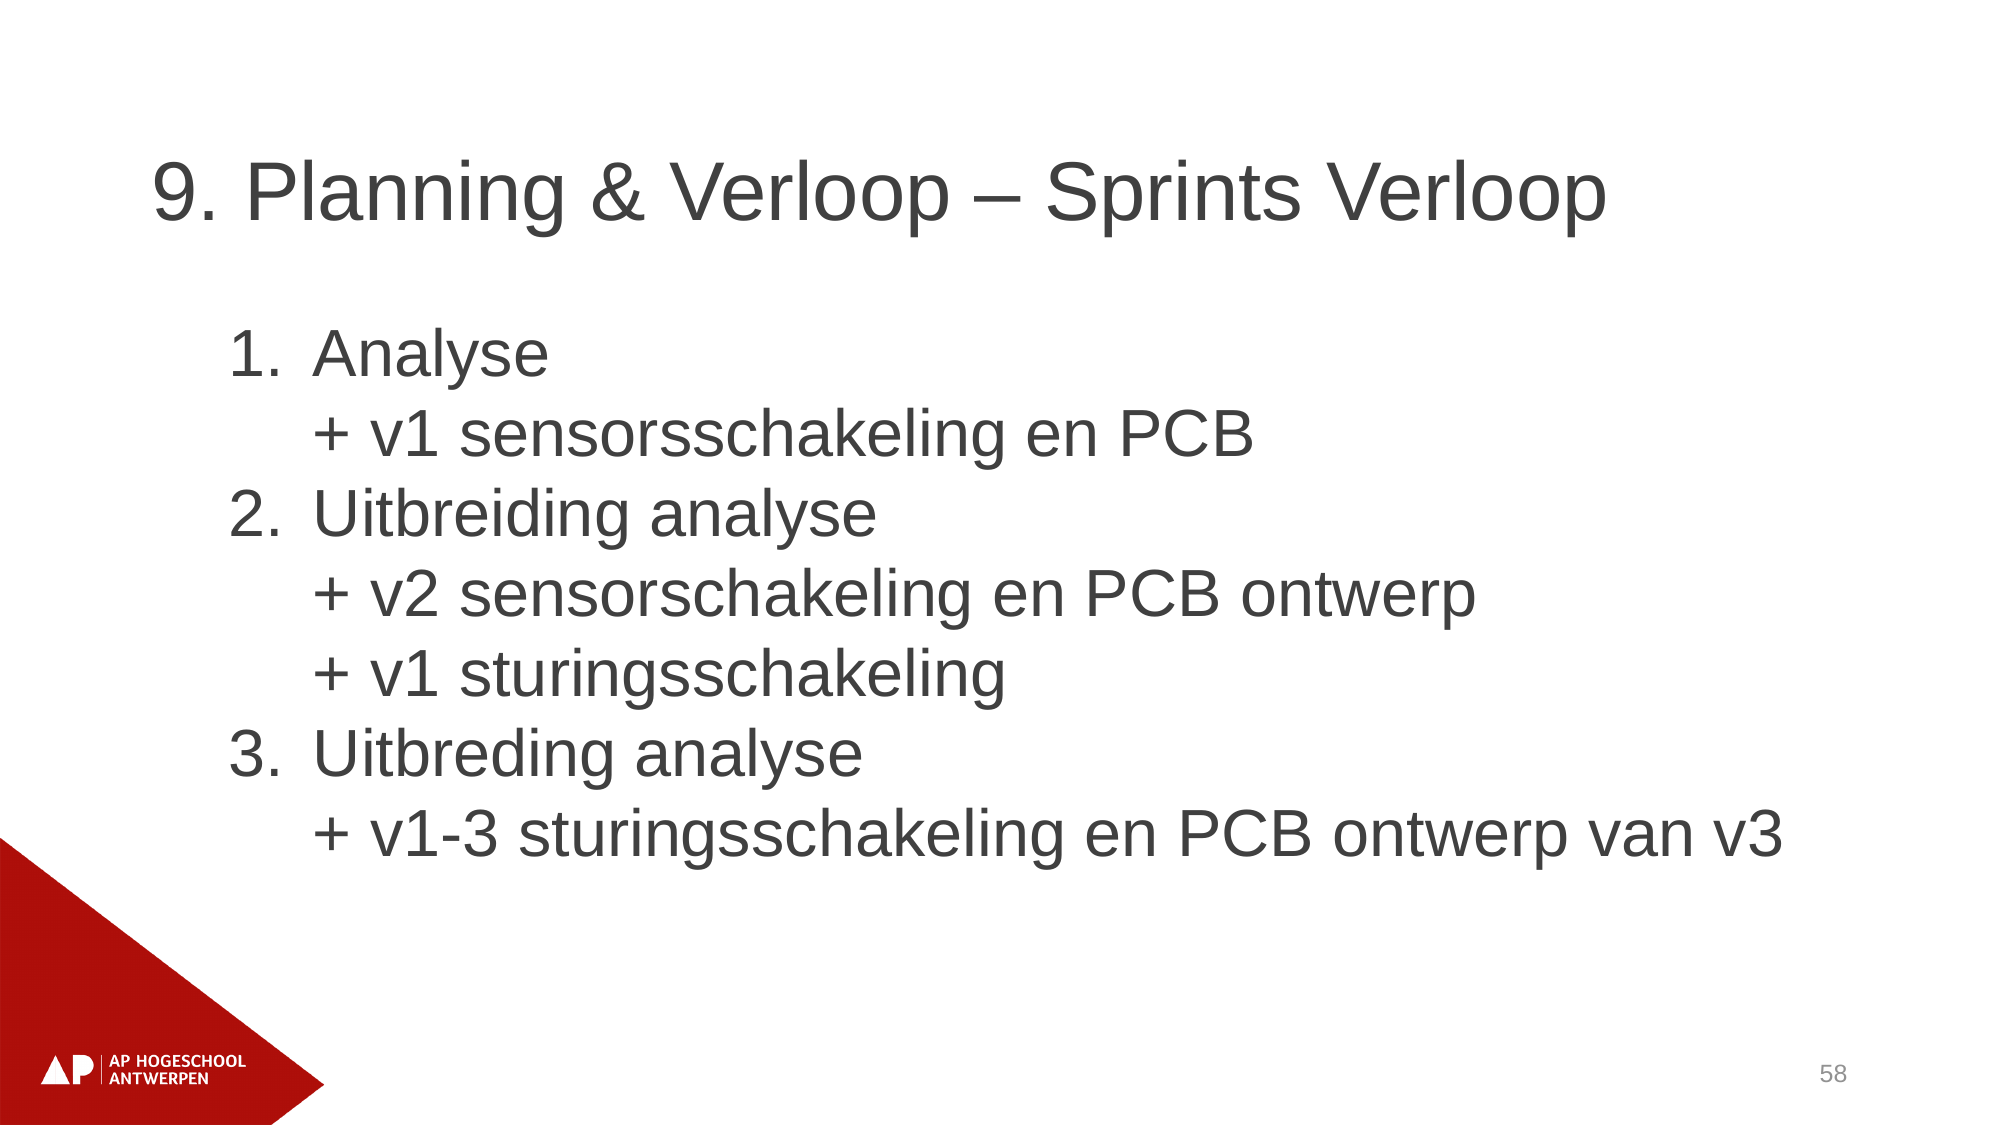

9. Planning & Verloop – Sprints Verloop

Analyse
+ v1 sensorsschakeling en PCB
Uitbreiding analyse
+ v2 sensorschakeling en PCB ontwerp
+ v1 sturingsschakeling
Uitbreding analyse
+ v1-3 sturingsschakeling en PCB ontwerp van v3
58